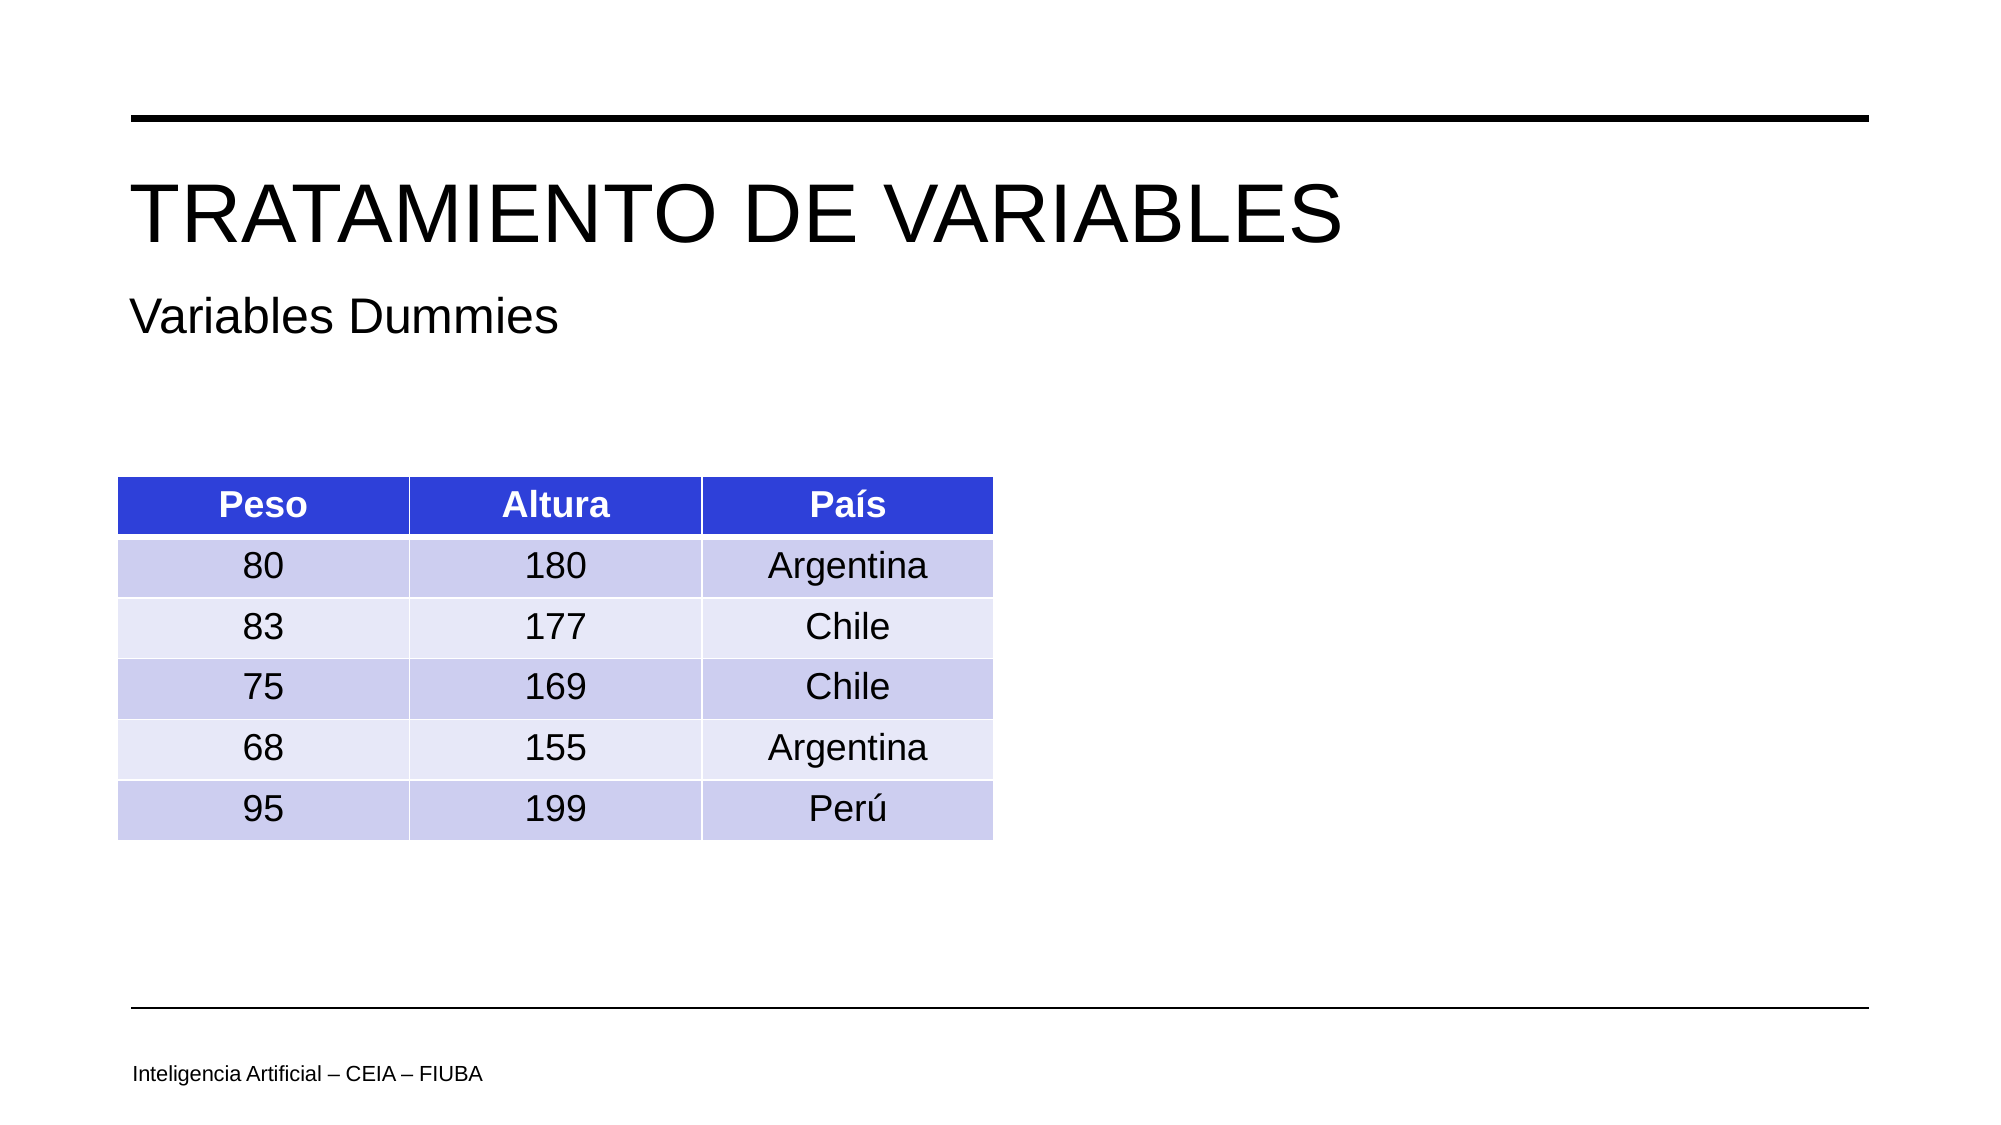

# Tratamiento de variables
Variables Dummies
| Peso | Altura | País |
| --- | --- | --- |
| 80 | 180 | Argentina |
| 83 | 177 | Chile |
| 75 | 169 | Chile |
| 68 | 155 | Argentina |
| 95 | 199 | Perú |
Inteligencia Artificial – CEIA – FIUBA
Image by vectorjuice